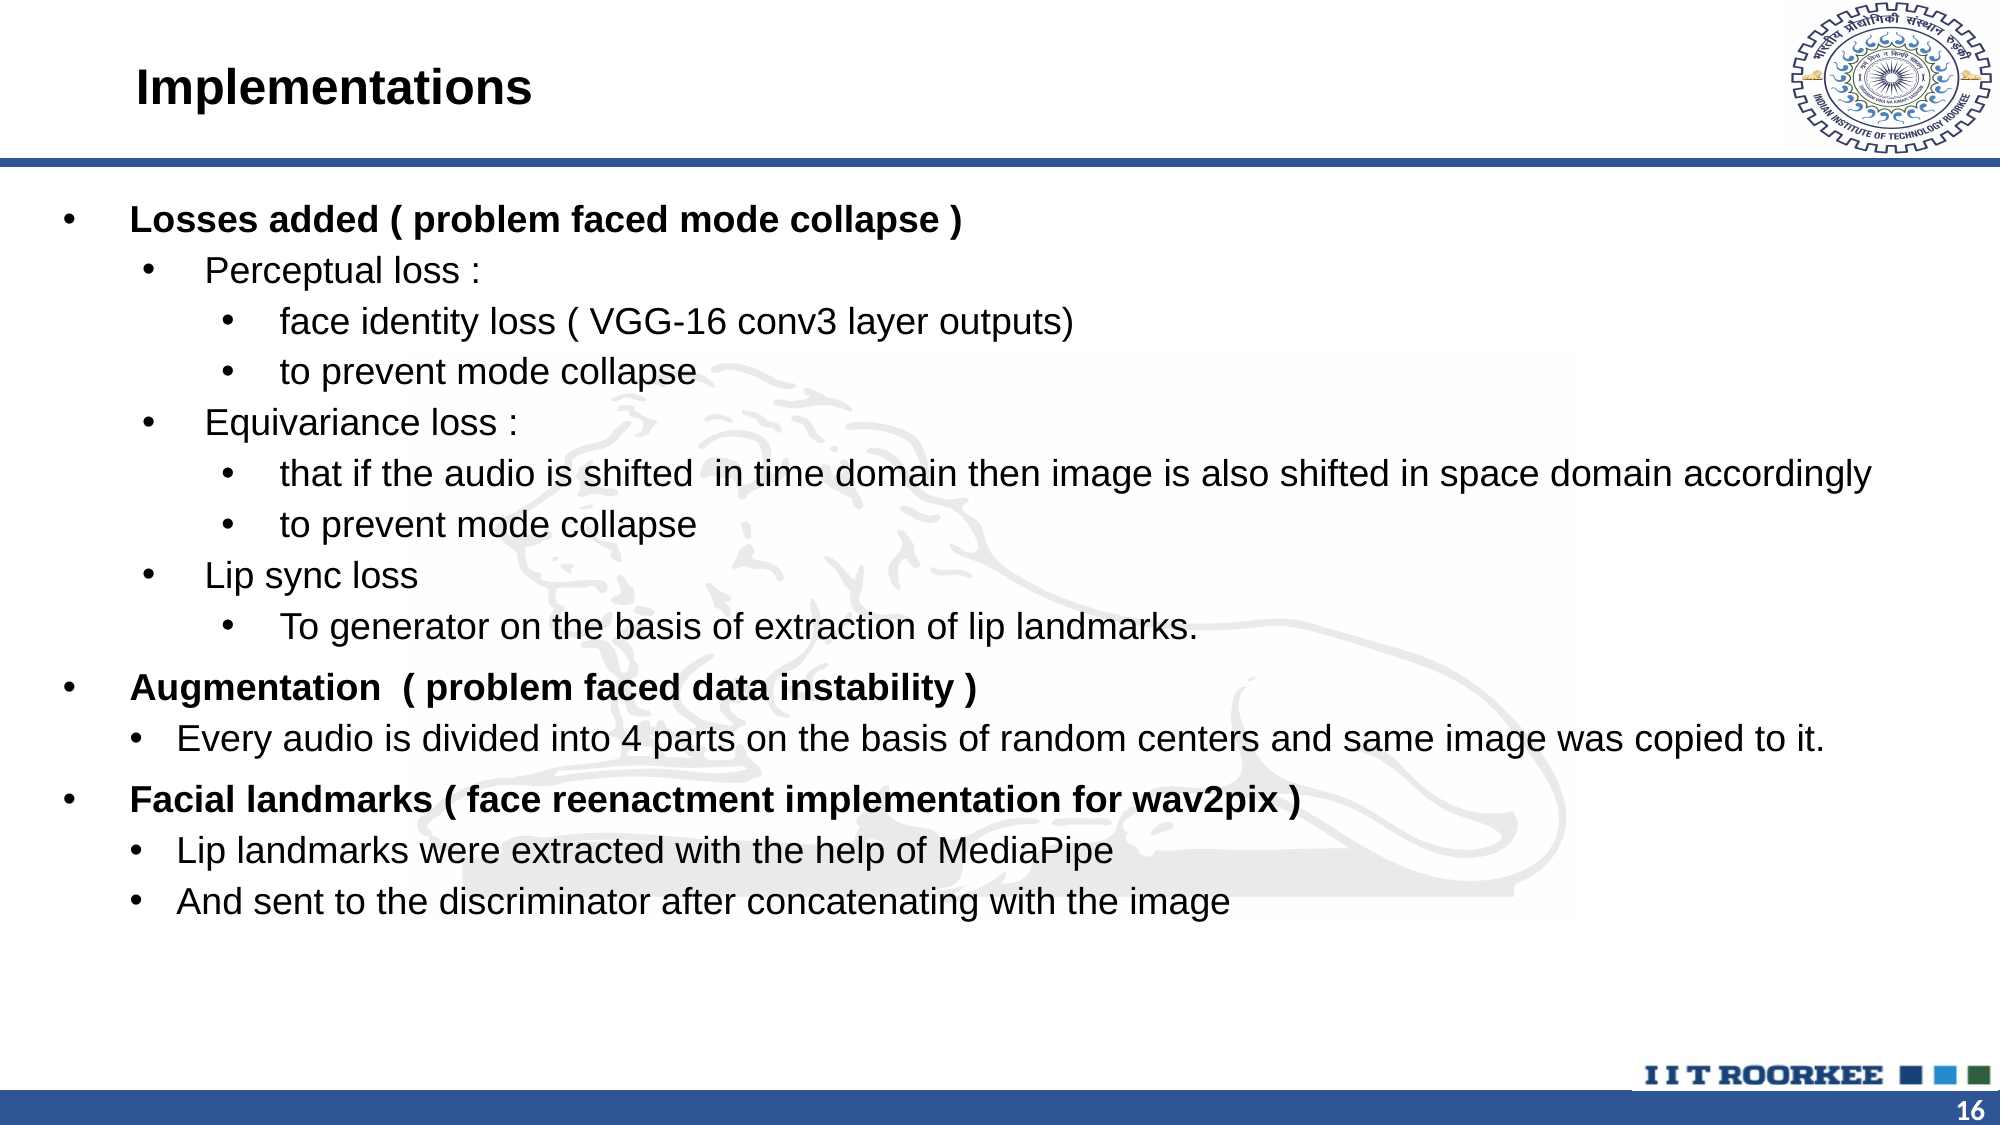

Implementations

Losses added ( problem faced mode collapse )
Perceptual loss :
face identity loss ( VGG-16 conv3 layer outputs)
to prevent mode collapse
Equivariance loss :
that if the audio is shifted  in time domain then image is also shifted in space domain accordingly
to prevent mode collapse
Lip sync loss
To generator on the basis of extraction of lip landmarks.
Augmentation  ( problem faced data instability )
Every audio is divided into 4 parts on the basis of random centers and same image was copied to it.
Facial landmarks ( face reenactment implementation for wav2pix )
Lip landmarks were extracted with the help of MediaPipe
And sent to the discriminator after concatenating with the image